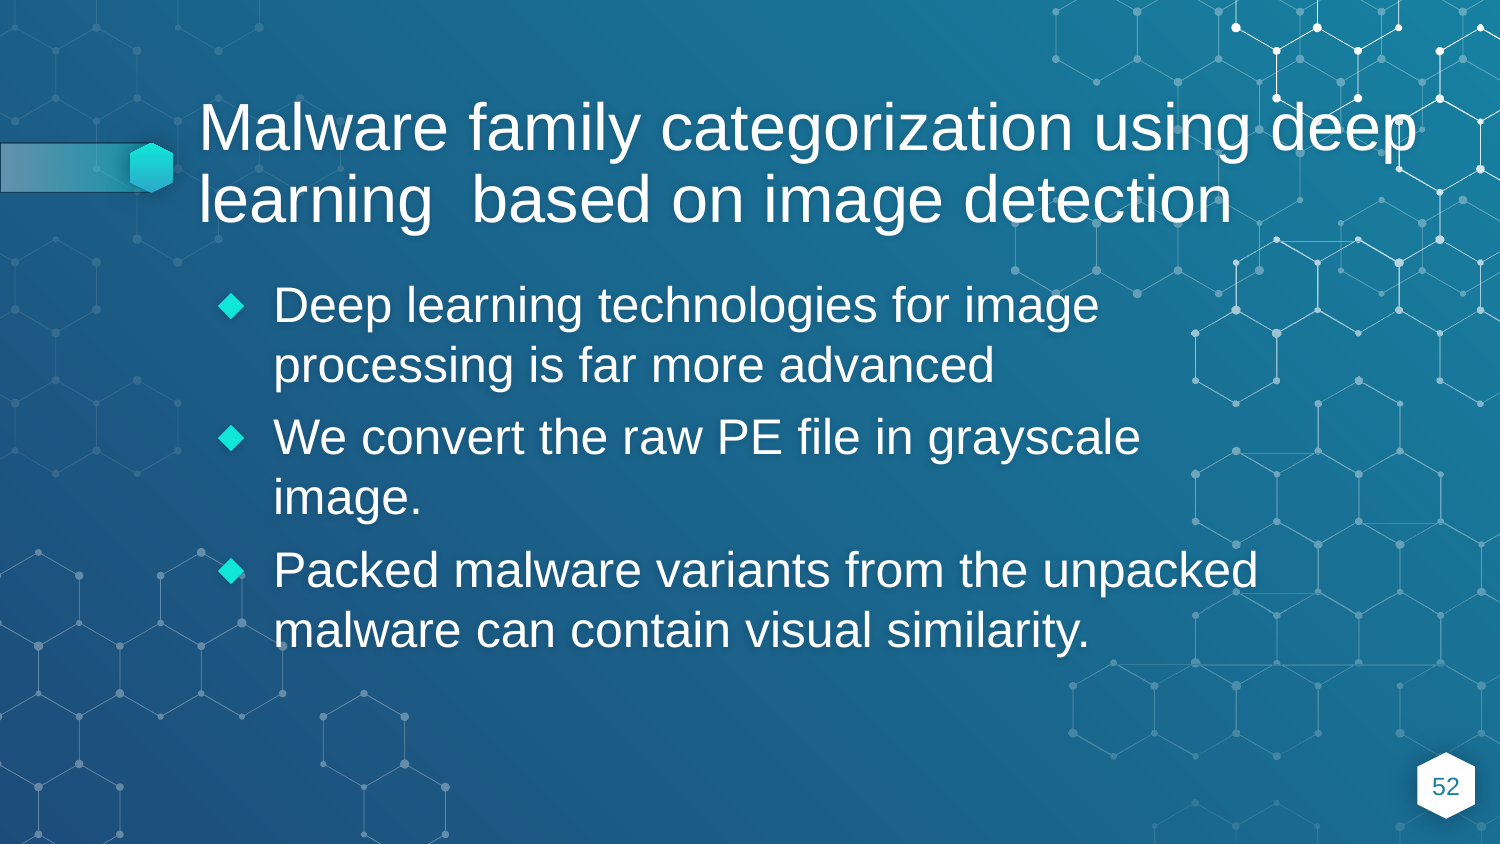

# Malware family categorization using deep learning  based on image detection

Deep learning technologies for image processing is far more advanced
We convert the raw PE file in grayscale image.
Packed malware variants from the unpacked malware can contain visual similarity.
52